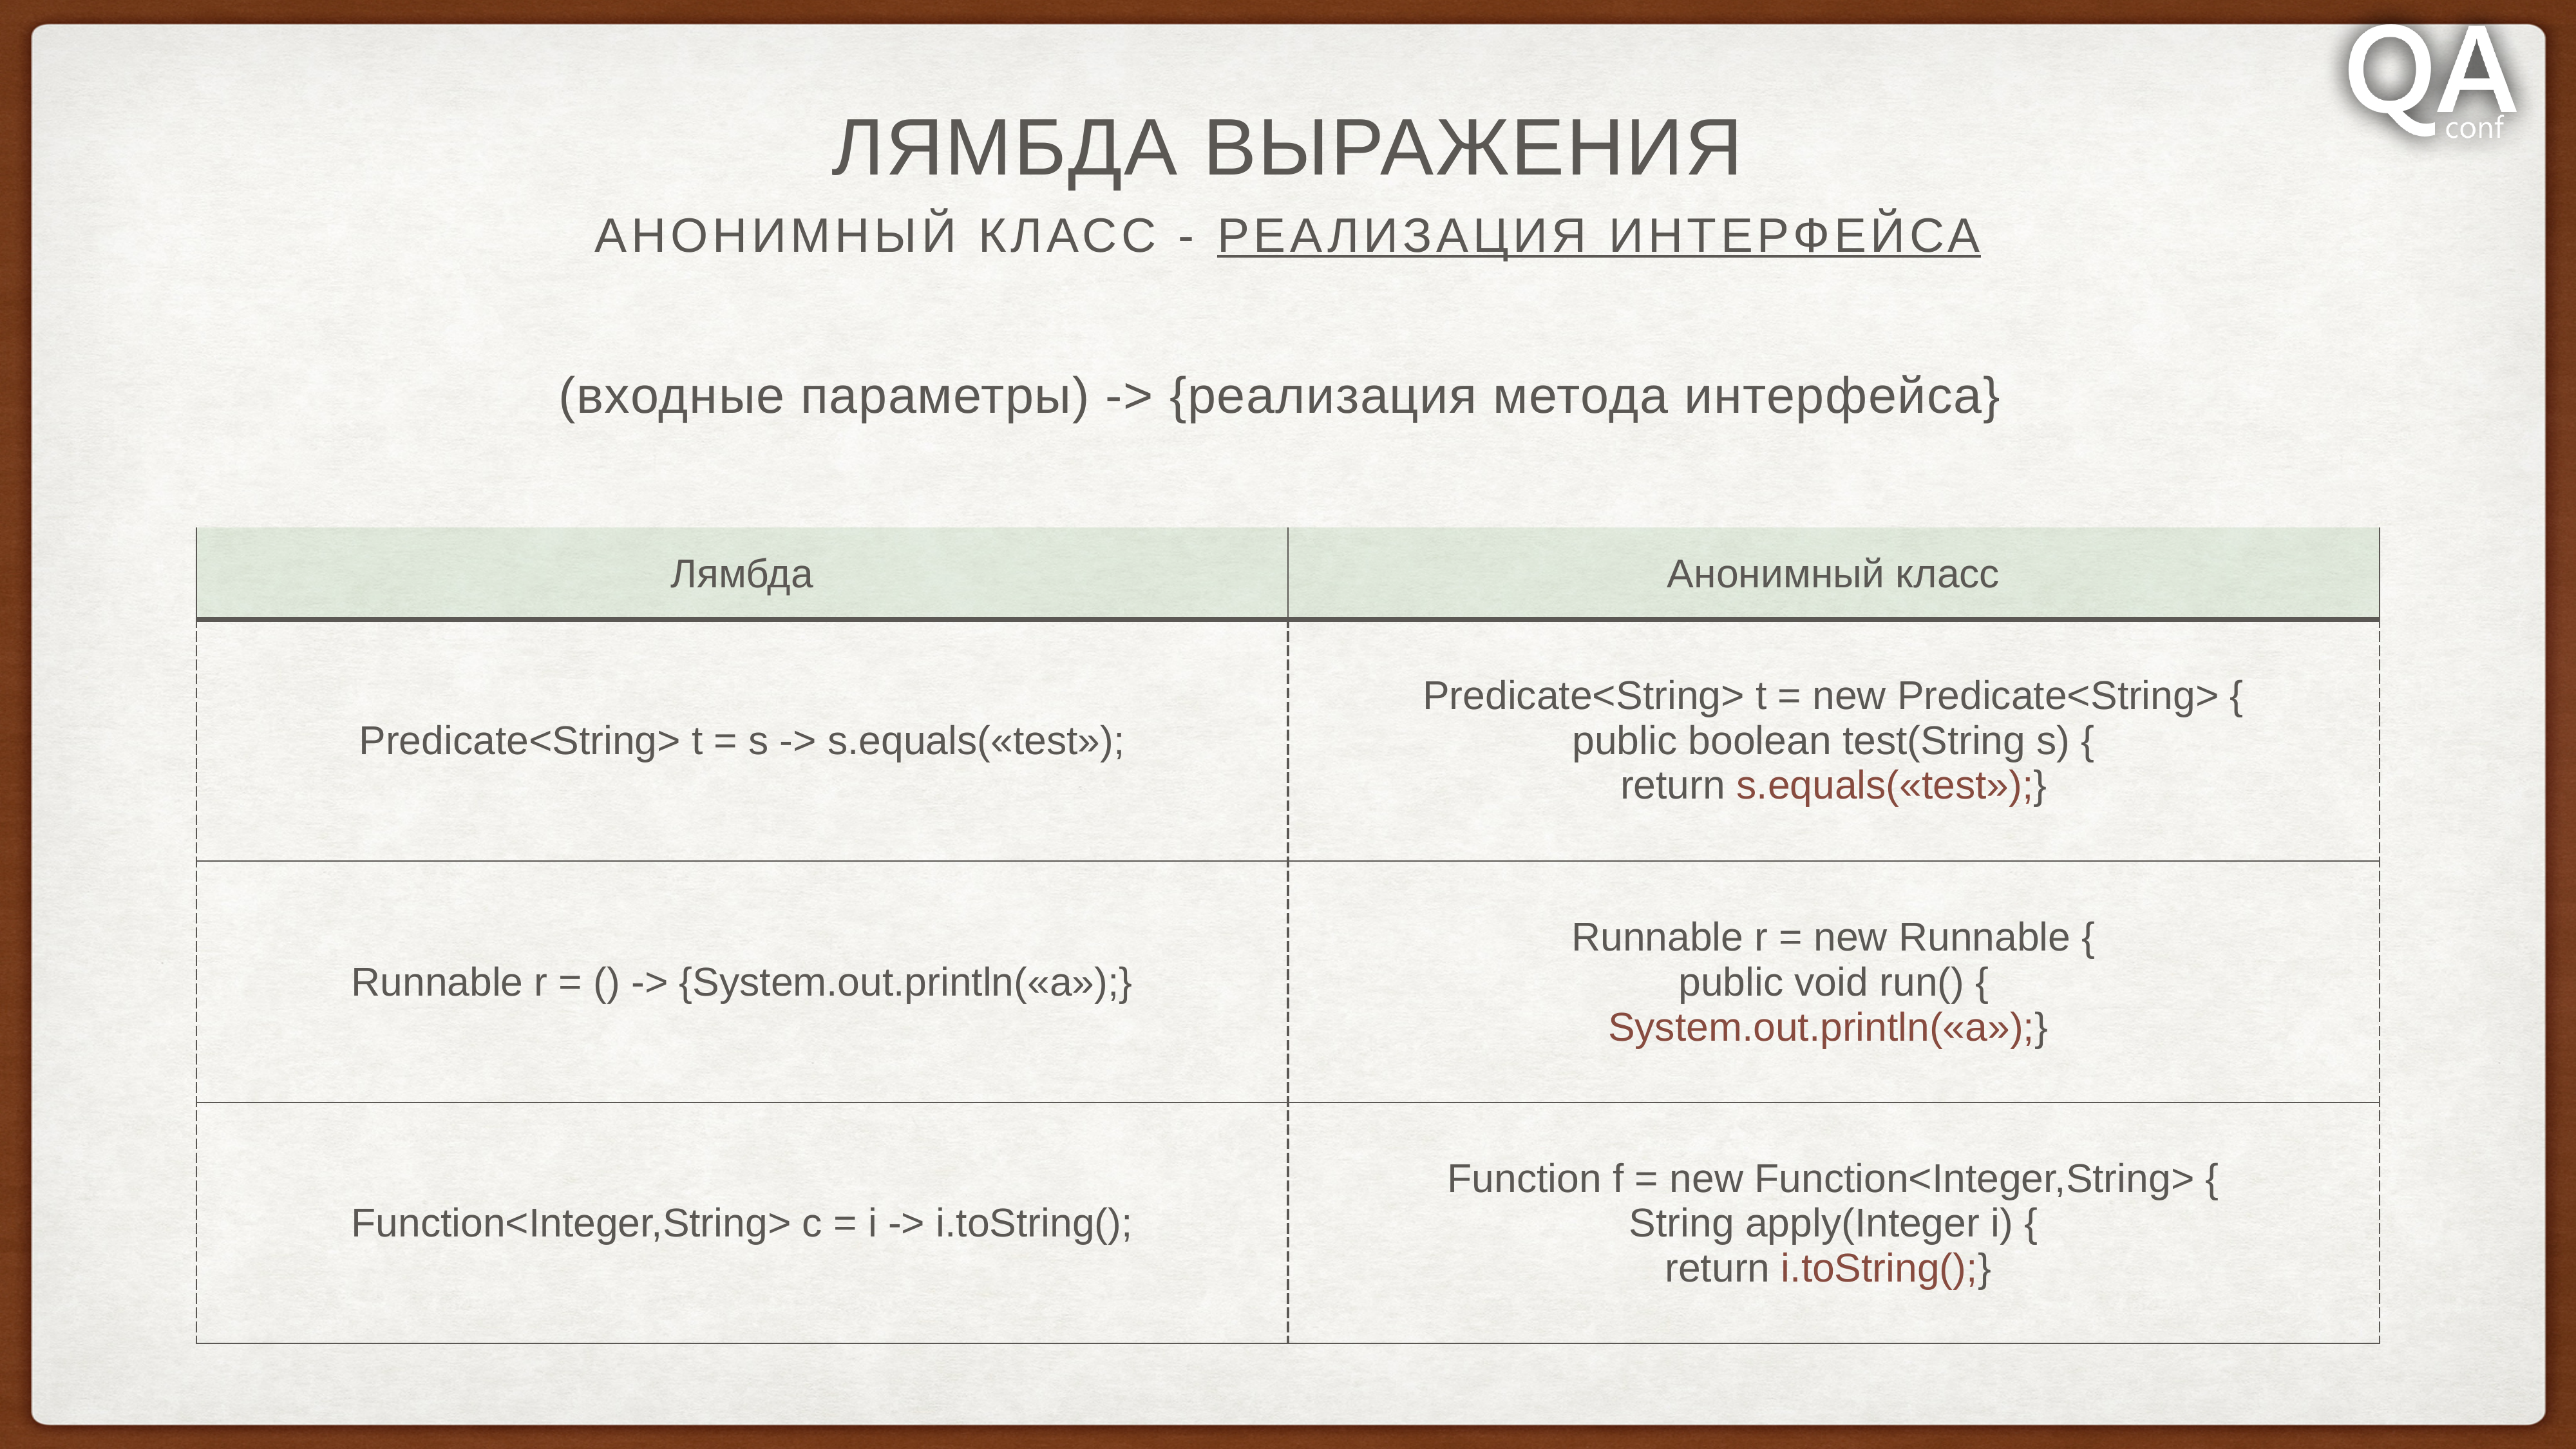

# Лямбда выражения
Анонимный класс - реализация интерфейса
(входные параметры) -> {реализация метода интерфейса}
| Лямбда | Анонимный класс |
| --- | --- |
| Predicate<String> t = s -> s.equals(«test»); | Predicate<String> t = new Predicate<String> { public boolean test(String s) { return s.equals(«test»);} |
| Runnable r = () -> {System.out.println(«a»);} | Runnable r = new Runnable { public void run() { System.out.println(«a»);} |
| Function<Integer,String> c = i -> i.toString(); | Function f = new Function<Integer,String> { String apply(Integer i) { return i.toString();} |